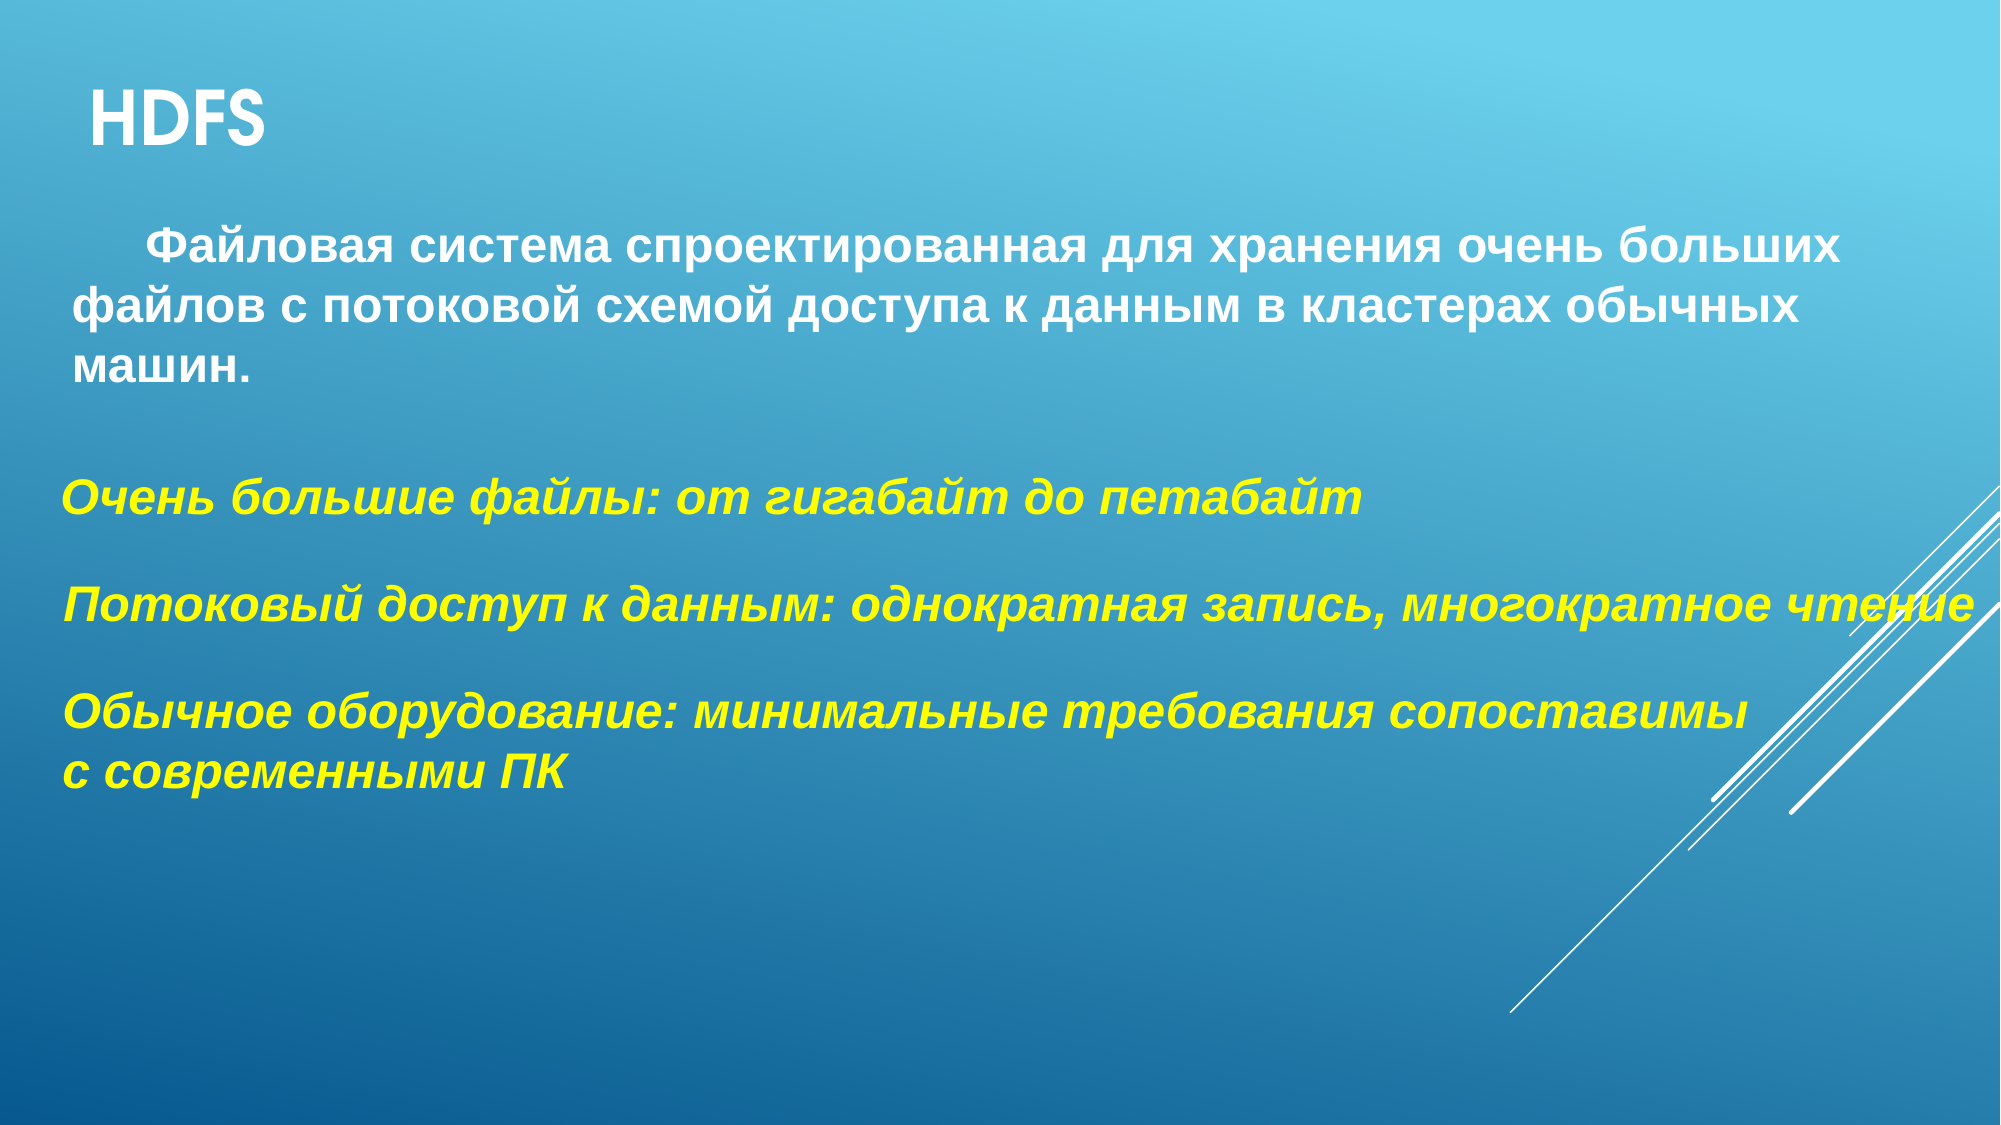

# HDFS
Файловая система спроектированная для хранения очень больших файлов с потоковой схемой доступа к данным в кластерах обычных машин.
Очень большие файлы: от гигабайт до петабайт
Потоковый доступ к данным: однократная запись, многократное чтение
Обычное оборудование: минимальные требования сопоставимы
с современными ПК